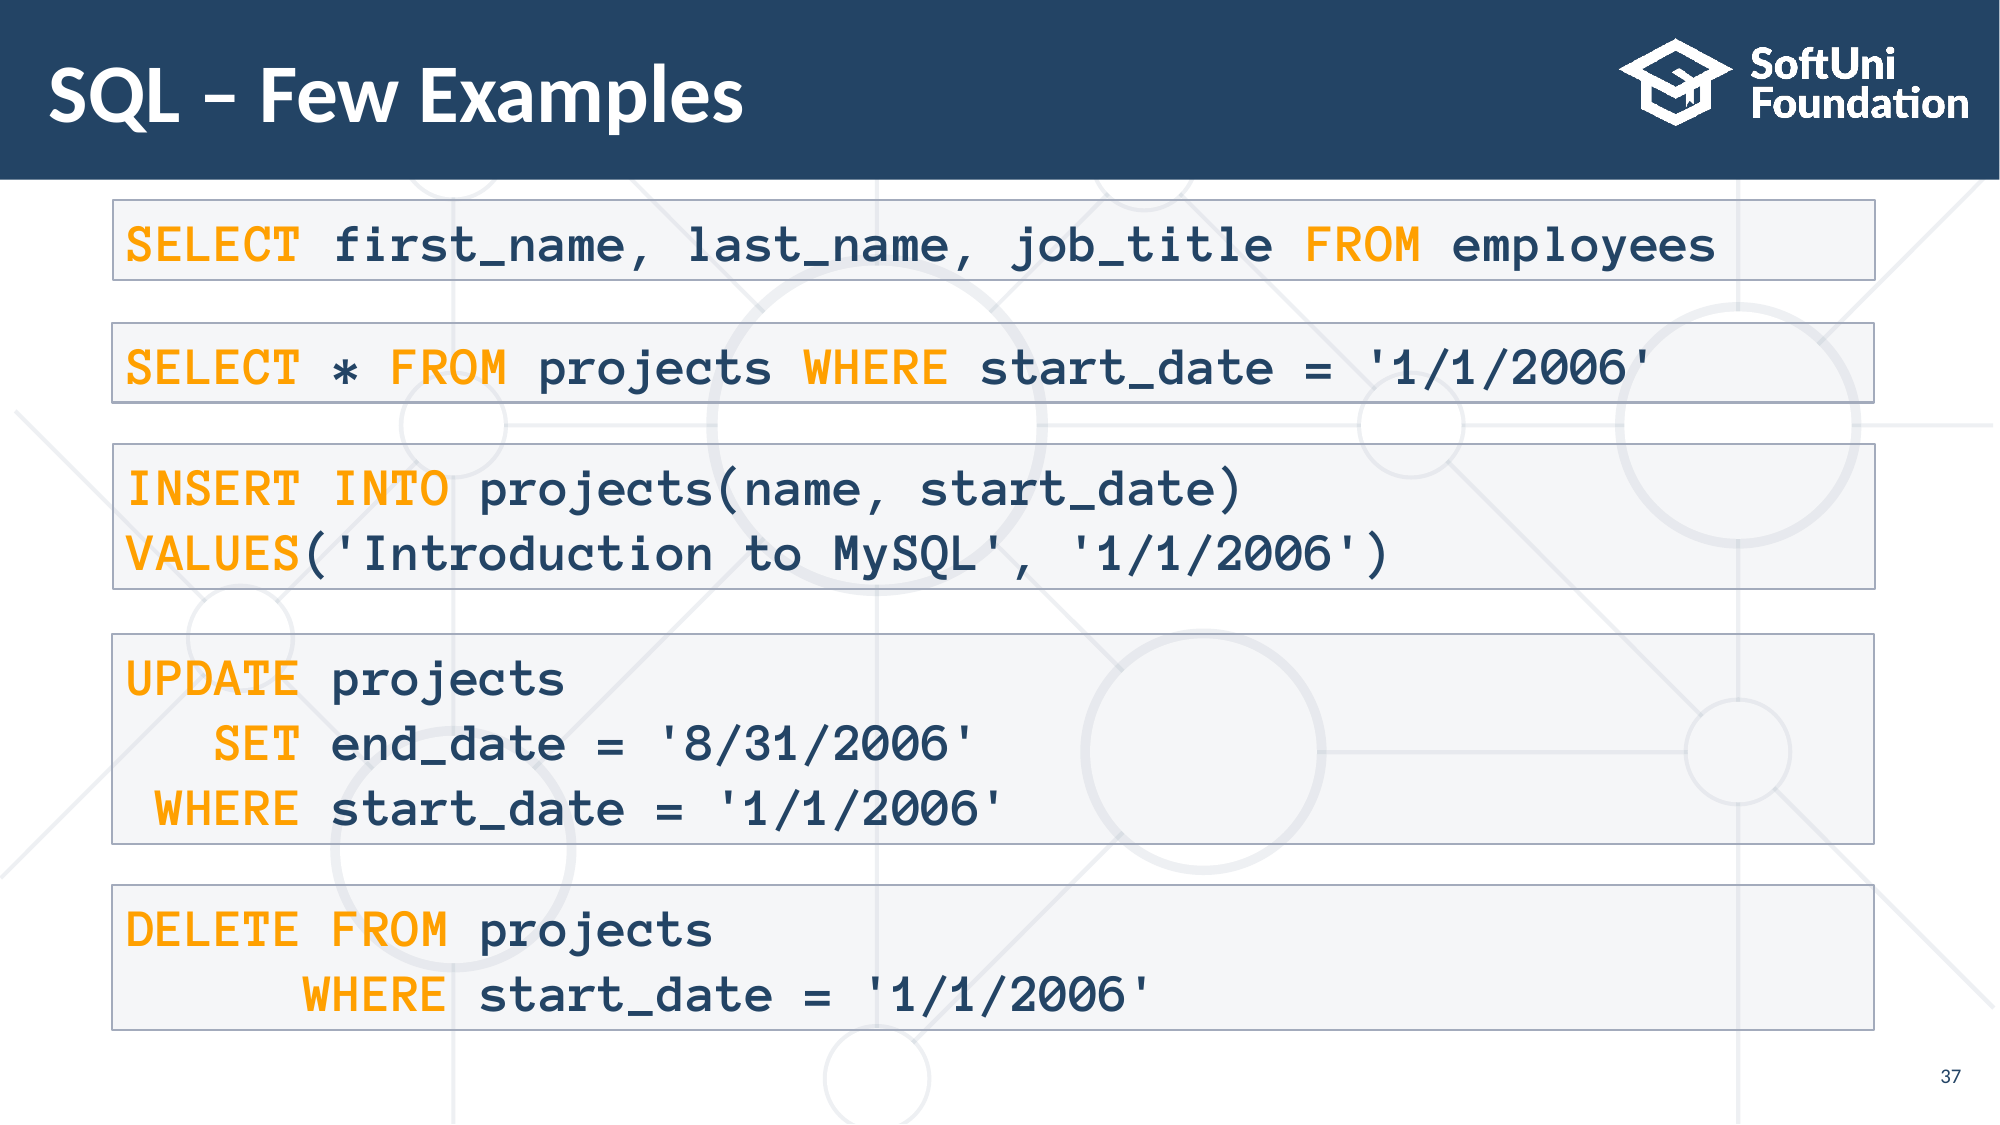

# SQL – Few Examples
SELECT first_name, last_name, job_title FROM employees
SELECT * FROM projects WHERE start_date = '1/1/2006'
INSERT INTO projects(name, start_date)
VALUES('Introduction to MySQL', '1/1/2006')
UPDATE projects
   SET end_date = '8/31/2006'
 WHERE start_date = '1/1/2006'
DELETE FROM projects
      WHERE start_date = '1/1/2006'
37